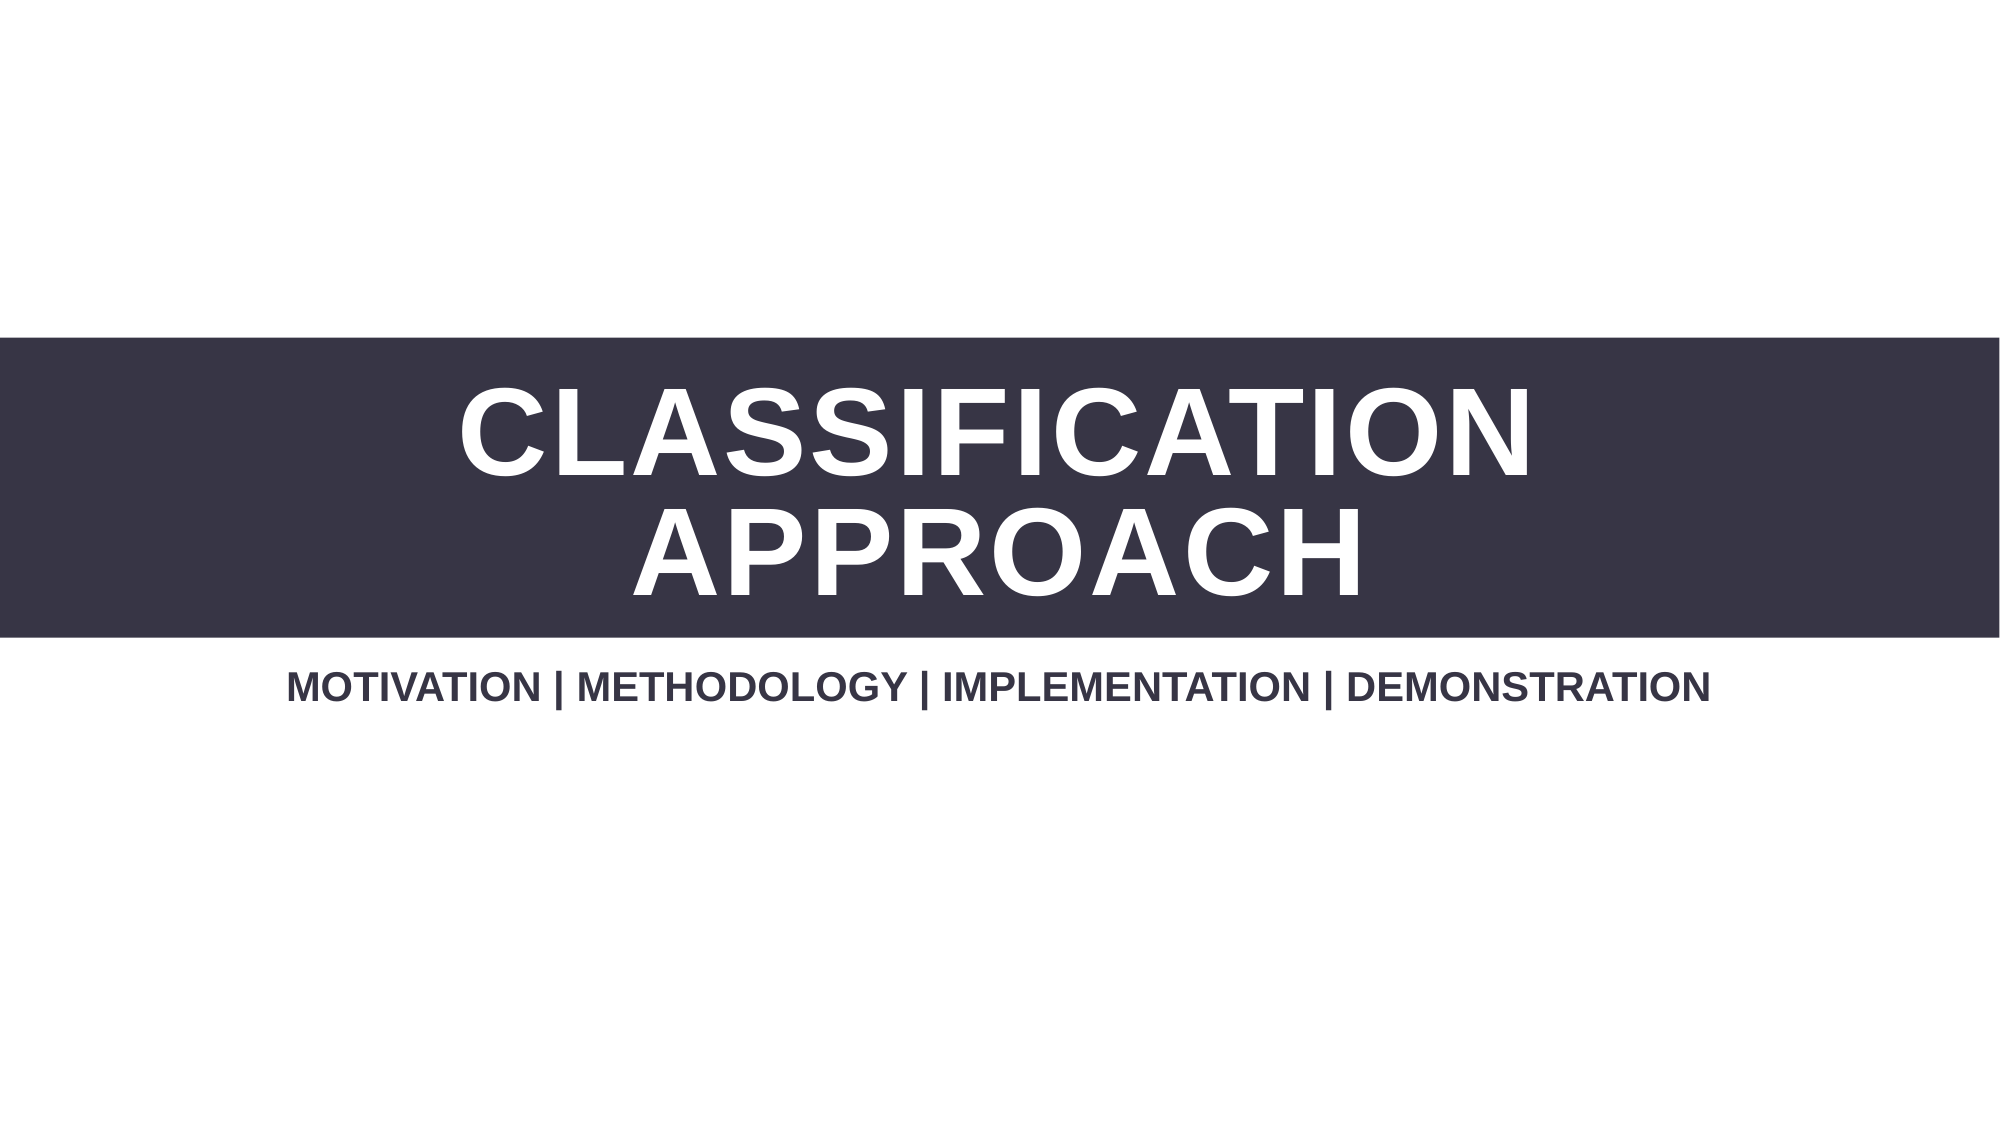

# CLASSIFICATION Approach
MOTIVATION | METHODOLOGY | IMPLEMENTATION | DEMONSTRATION